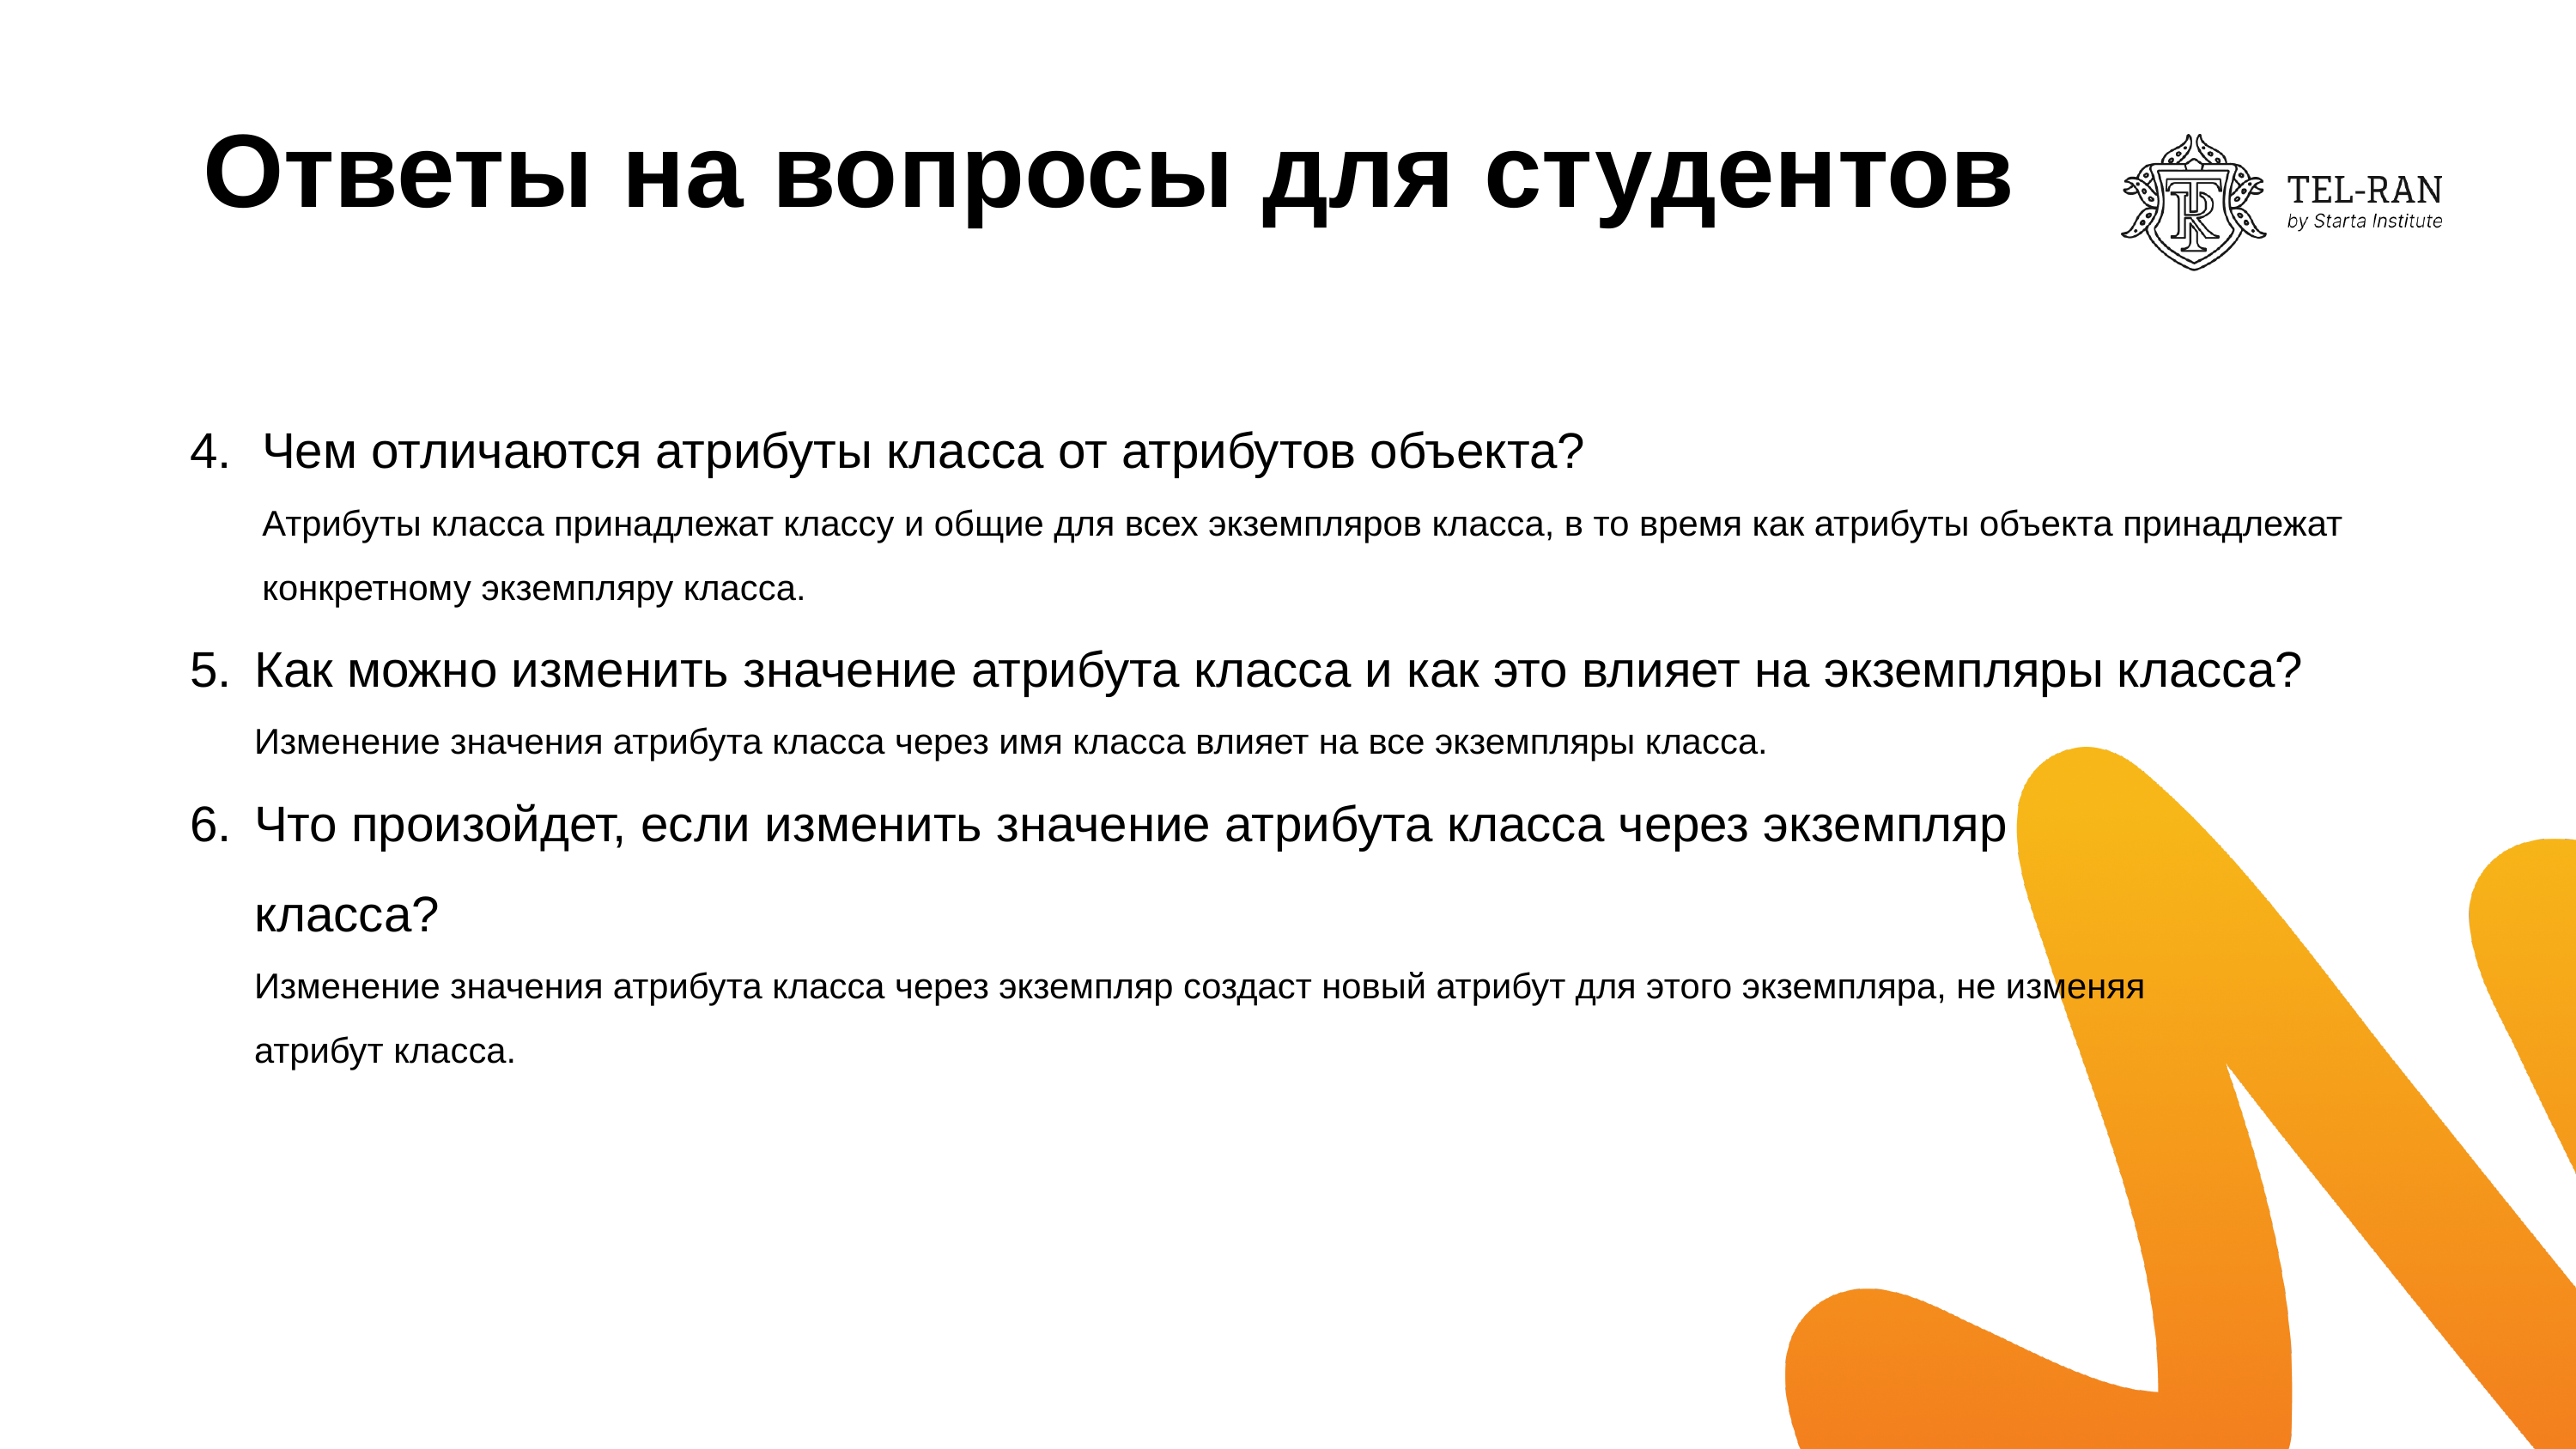

# Ответы на вопросы для студентов
Чем отличаются атрибуты класса от атрибутов объекта?
Атрибуты класса принадлежат классу и общие для всех экземпляров класса, в то время как атрибуты объекта принадлежат конкретному экземпляру класса.
Как можно изменить значение атрибута класса и как это влияет на экземпляры класса?
Изменение значения атрибута класса через имя класса влияет на все экземпляры класса.
Что произойдет, если изменить значение атрибута класса через экземпляр
класса?
Изменение значения атрибута класса через экземпляр создаст новый атрибут для этого экземпляра, не изменяя
атрибут класса.